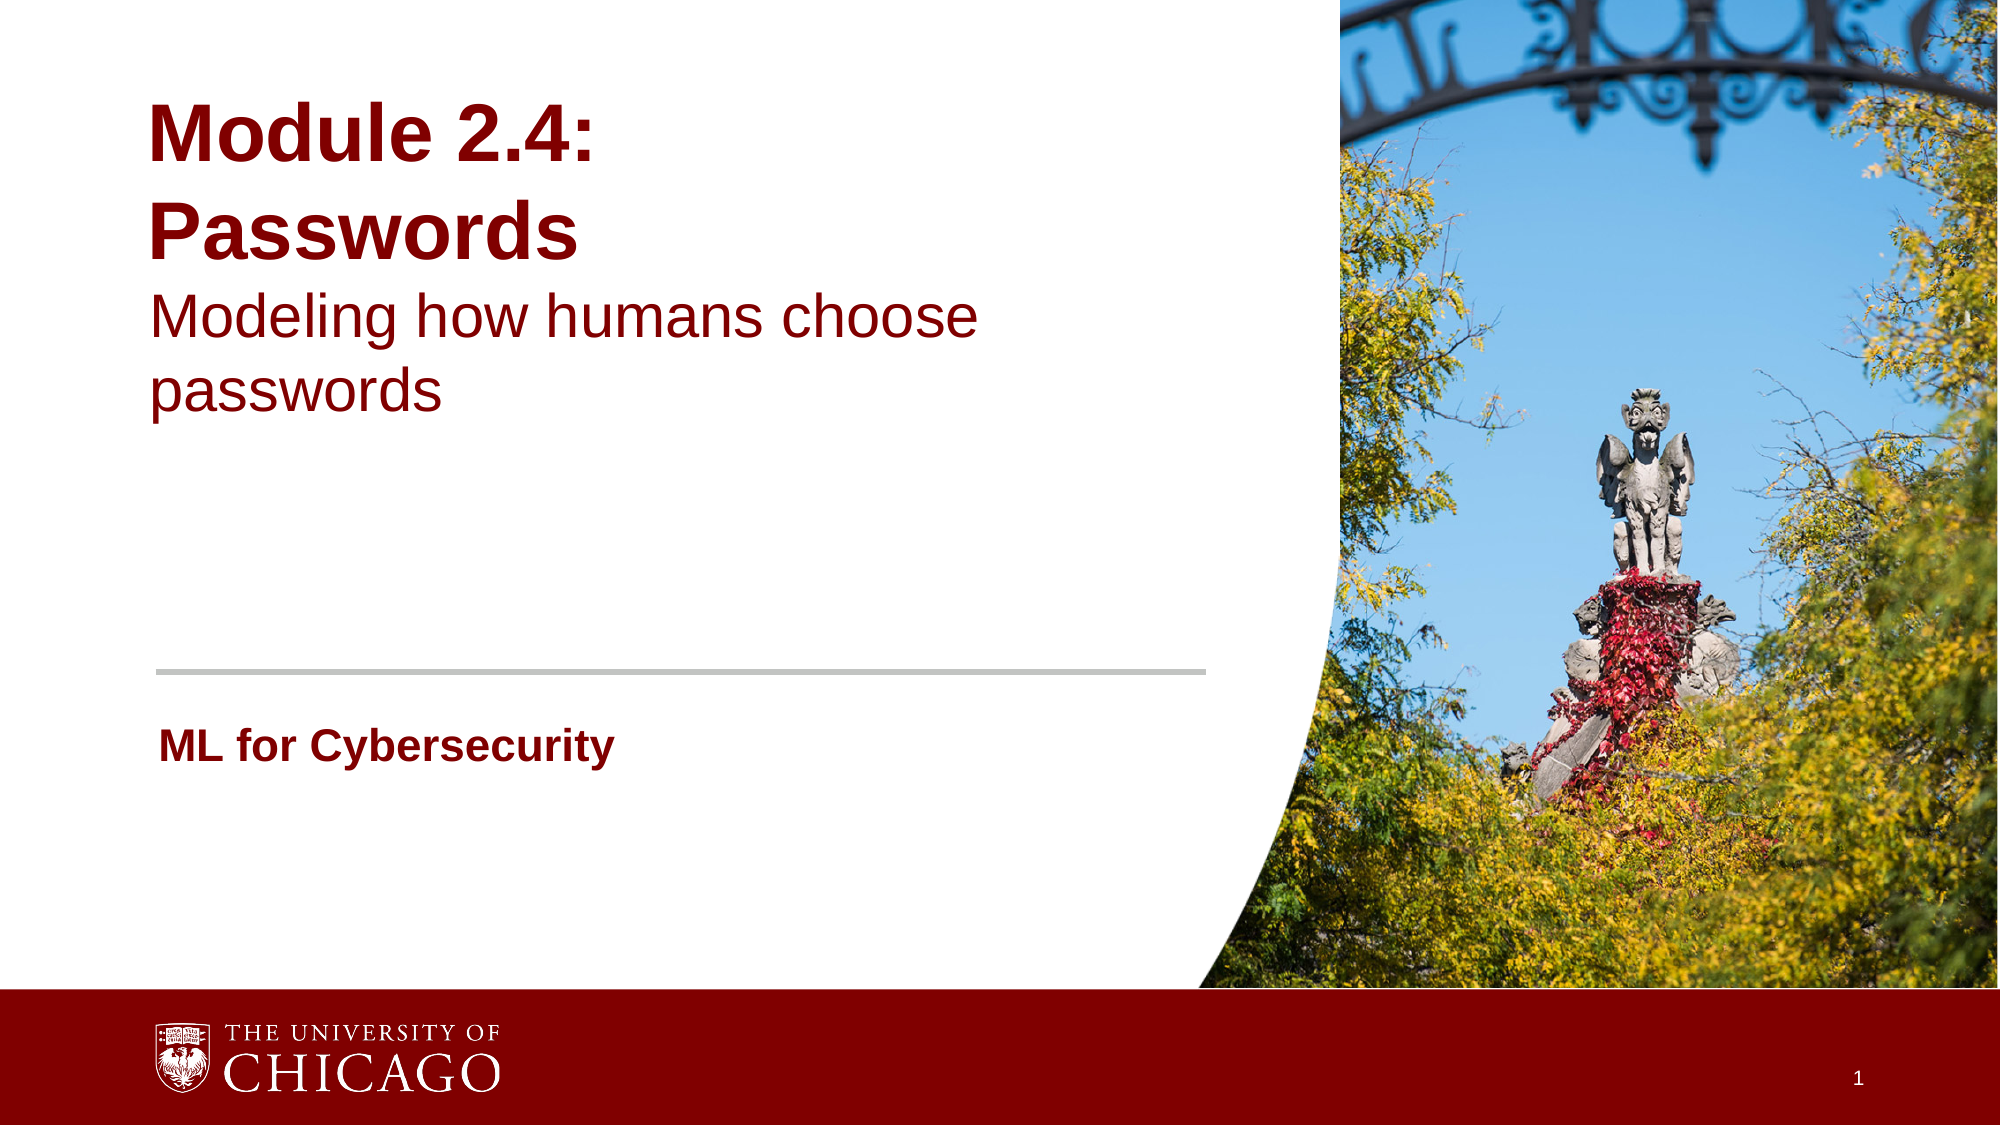

Module 2.4:
Passwords
Modeling how humans choose passwords
ML for Cybersecurity
1